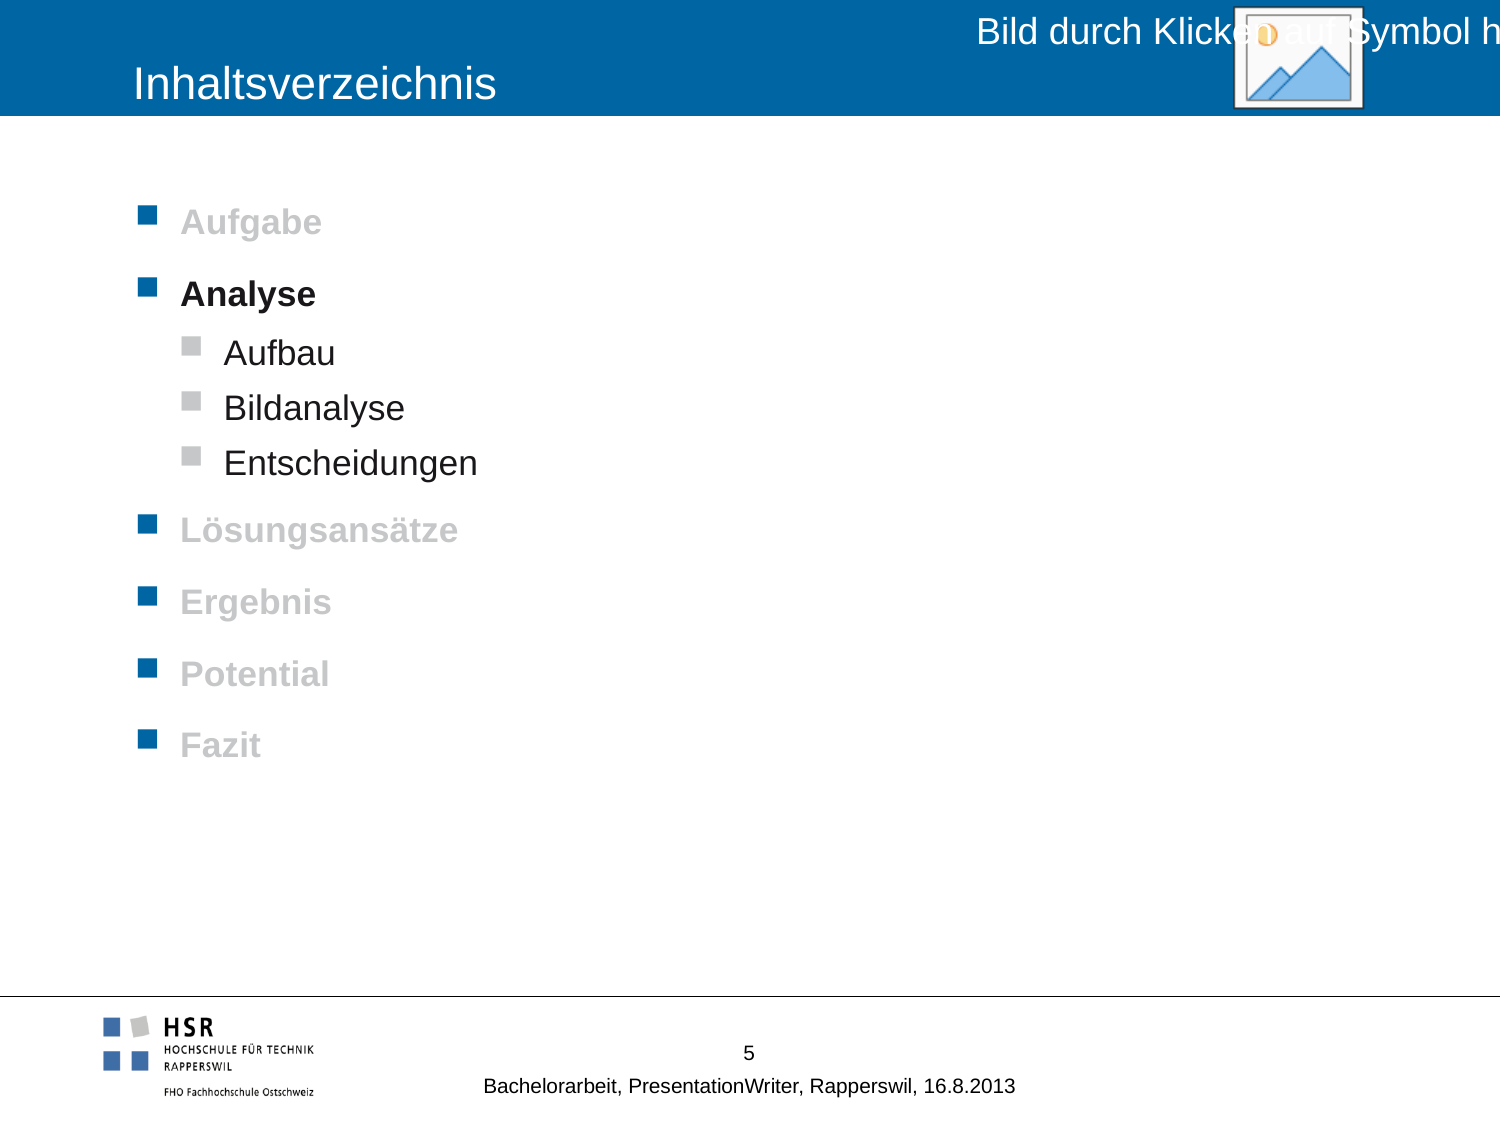

# Inhaltsverzeichnis
Aufgabe
Analyse
Aufbau
Bildanalyse
Entscheidungen
Lösungsansätze
Ergebnis
Potential
Fazit

5
Bachelorarbeit, PresentationWriter, Rapperswil, 16.8.2013